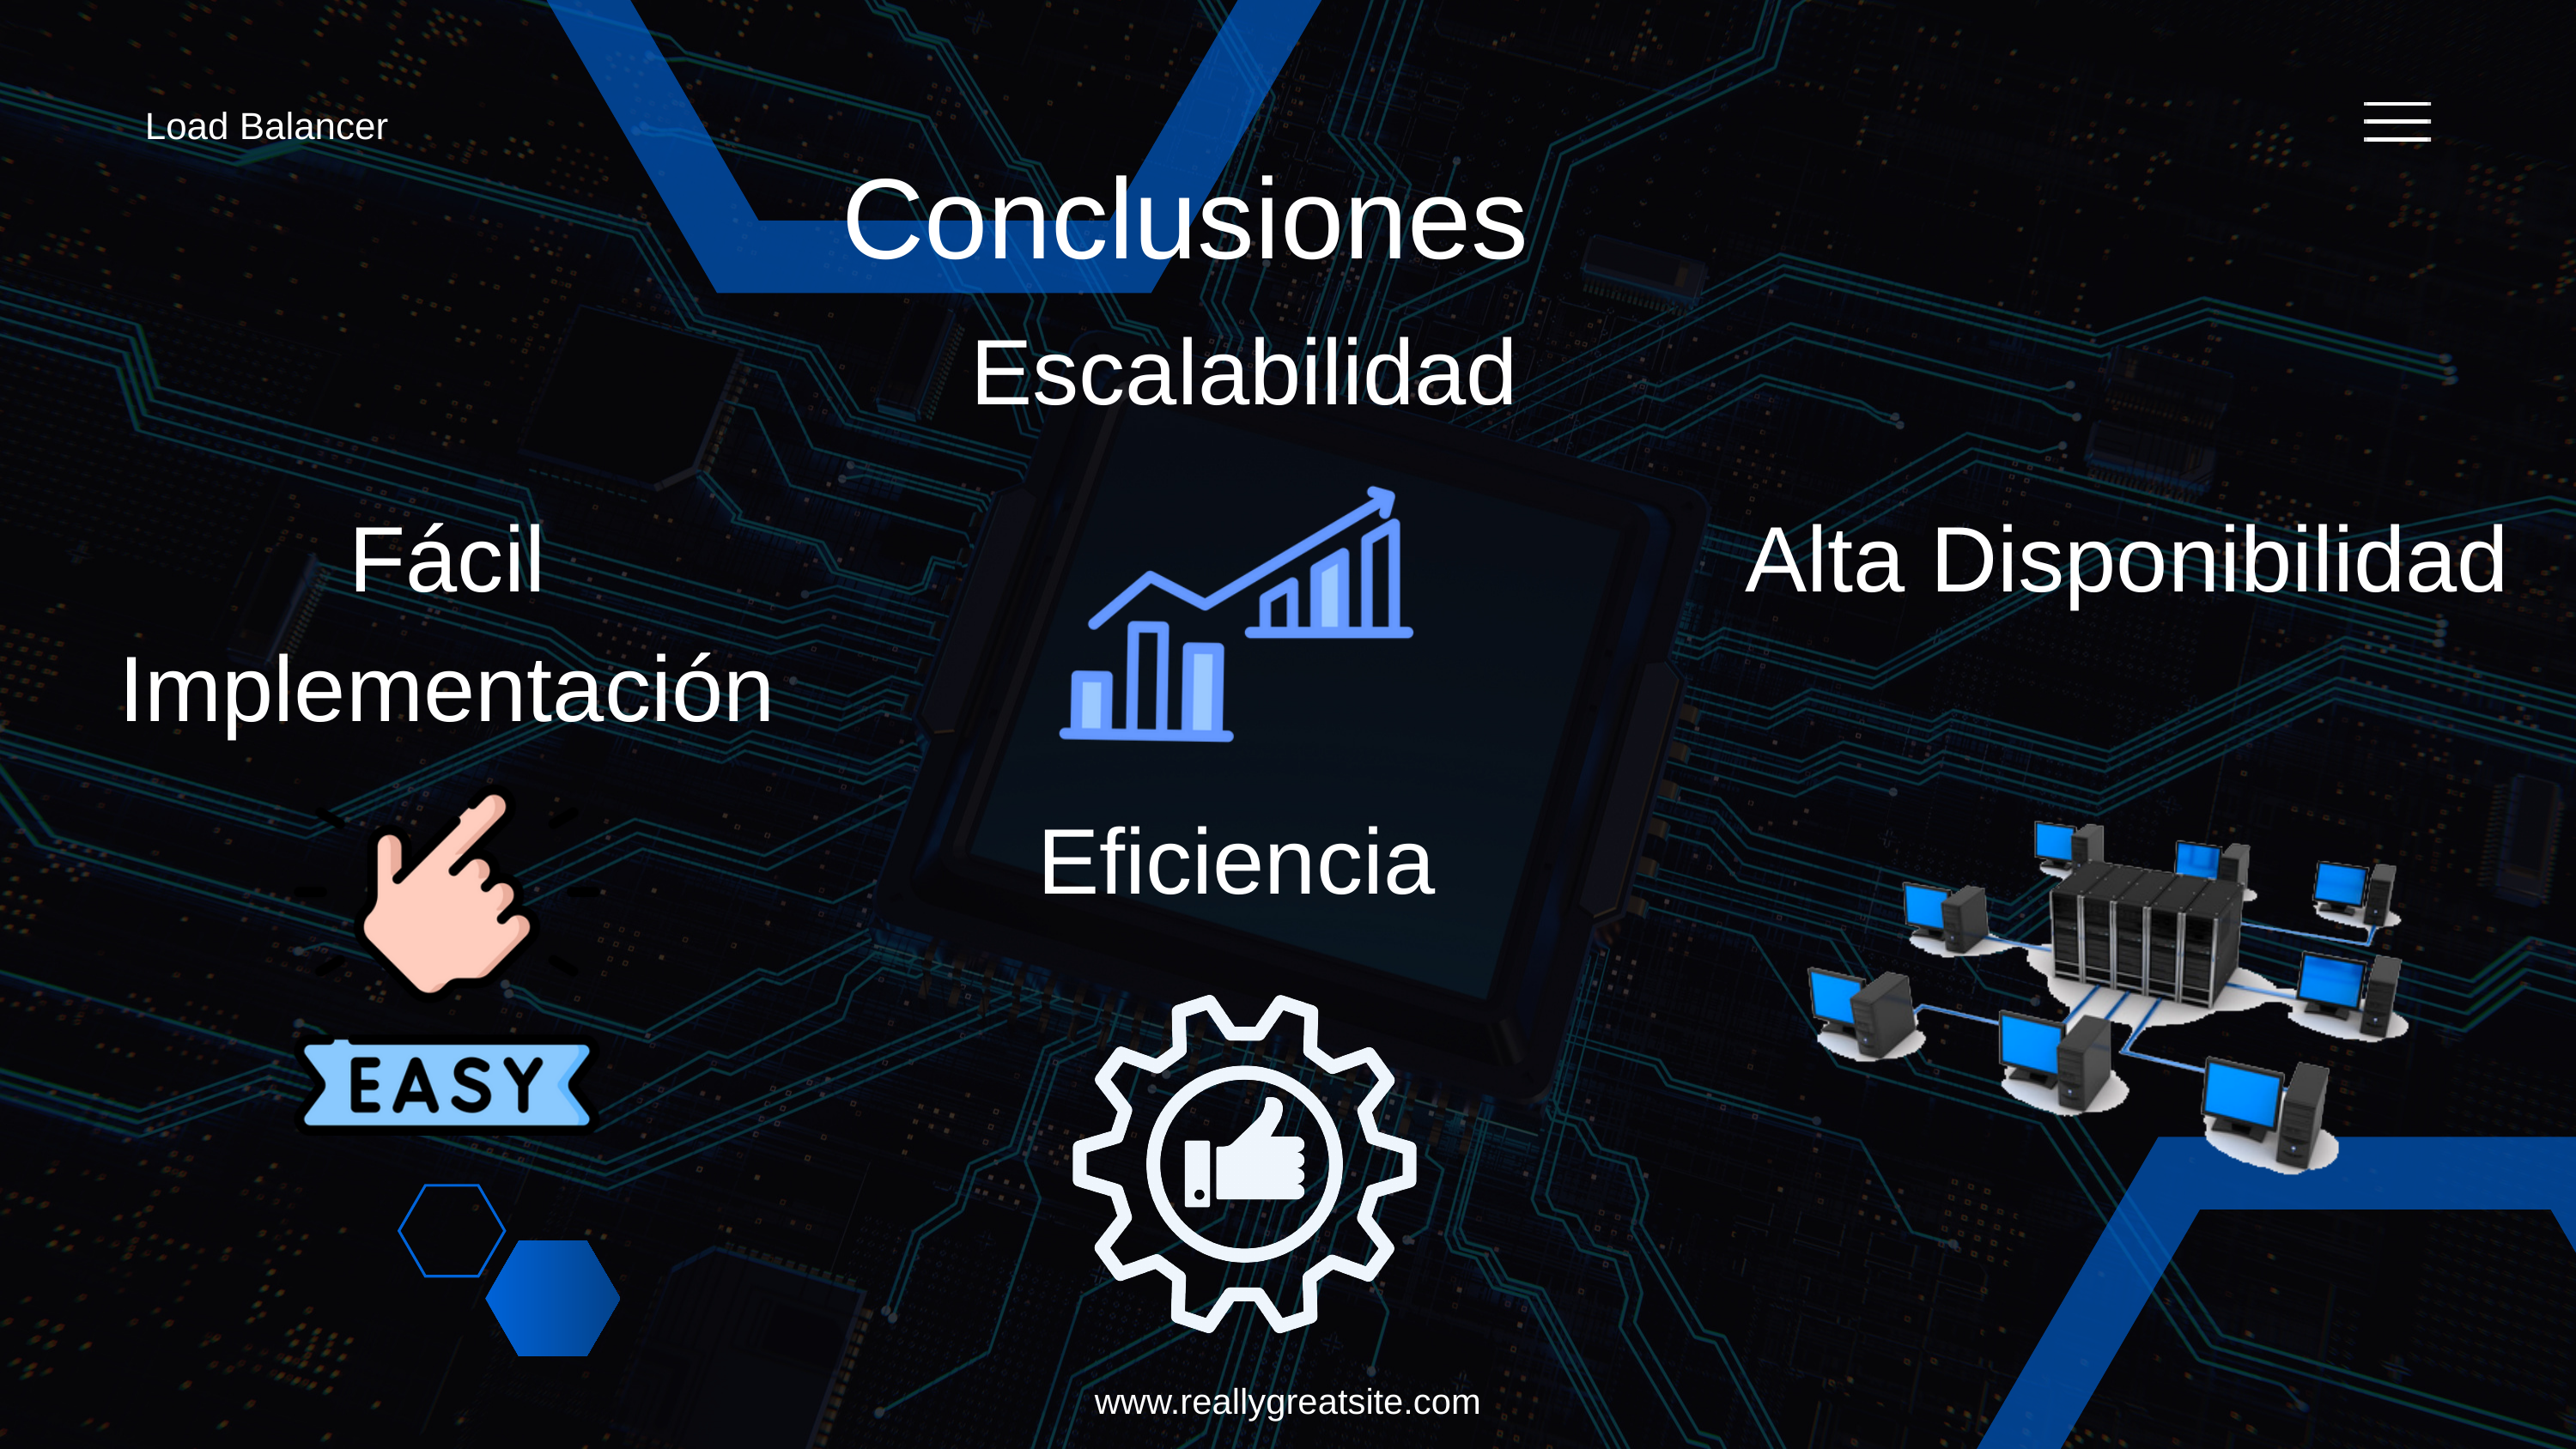

Load Balancer

Conclusiones
Escalabilidad

Fácil Implementación
Alta Disponibilidad
Eficiencia

www.reallygreatsite.com